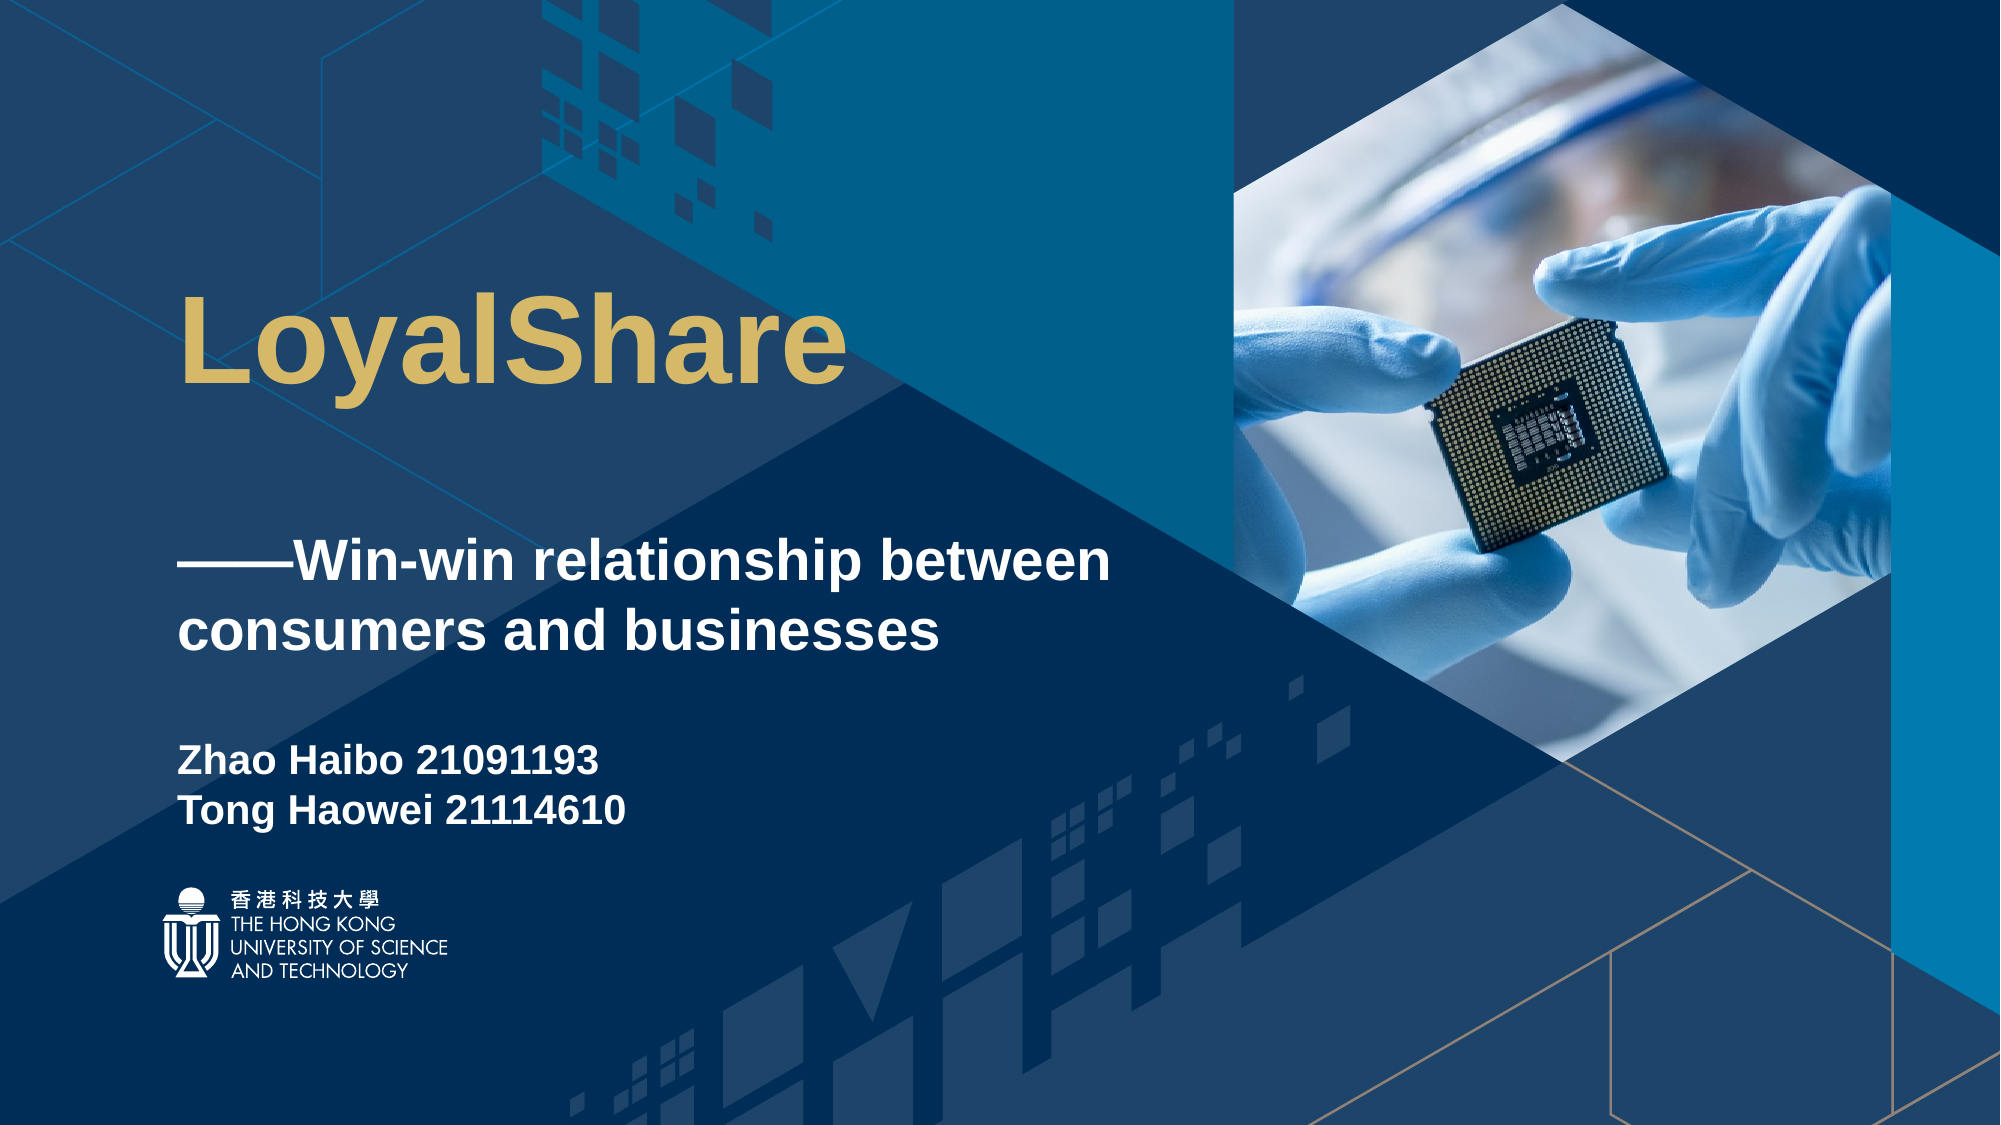

LoyalShare
——Win-win relationship between consumers and businesses

Zhao Haibo 21091193
Tong Haowei 21114610